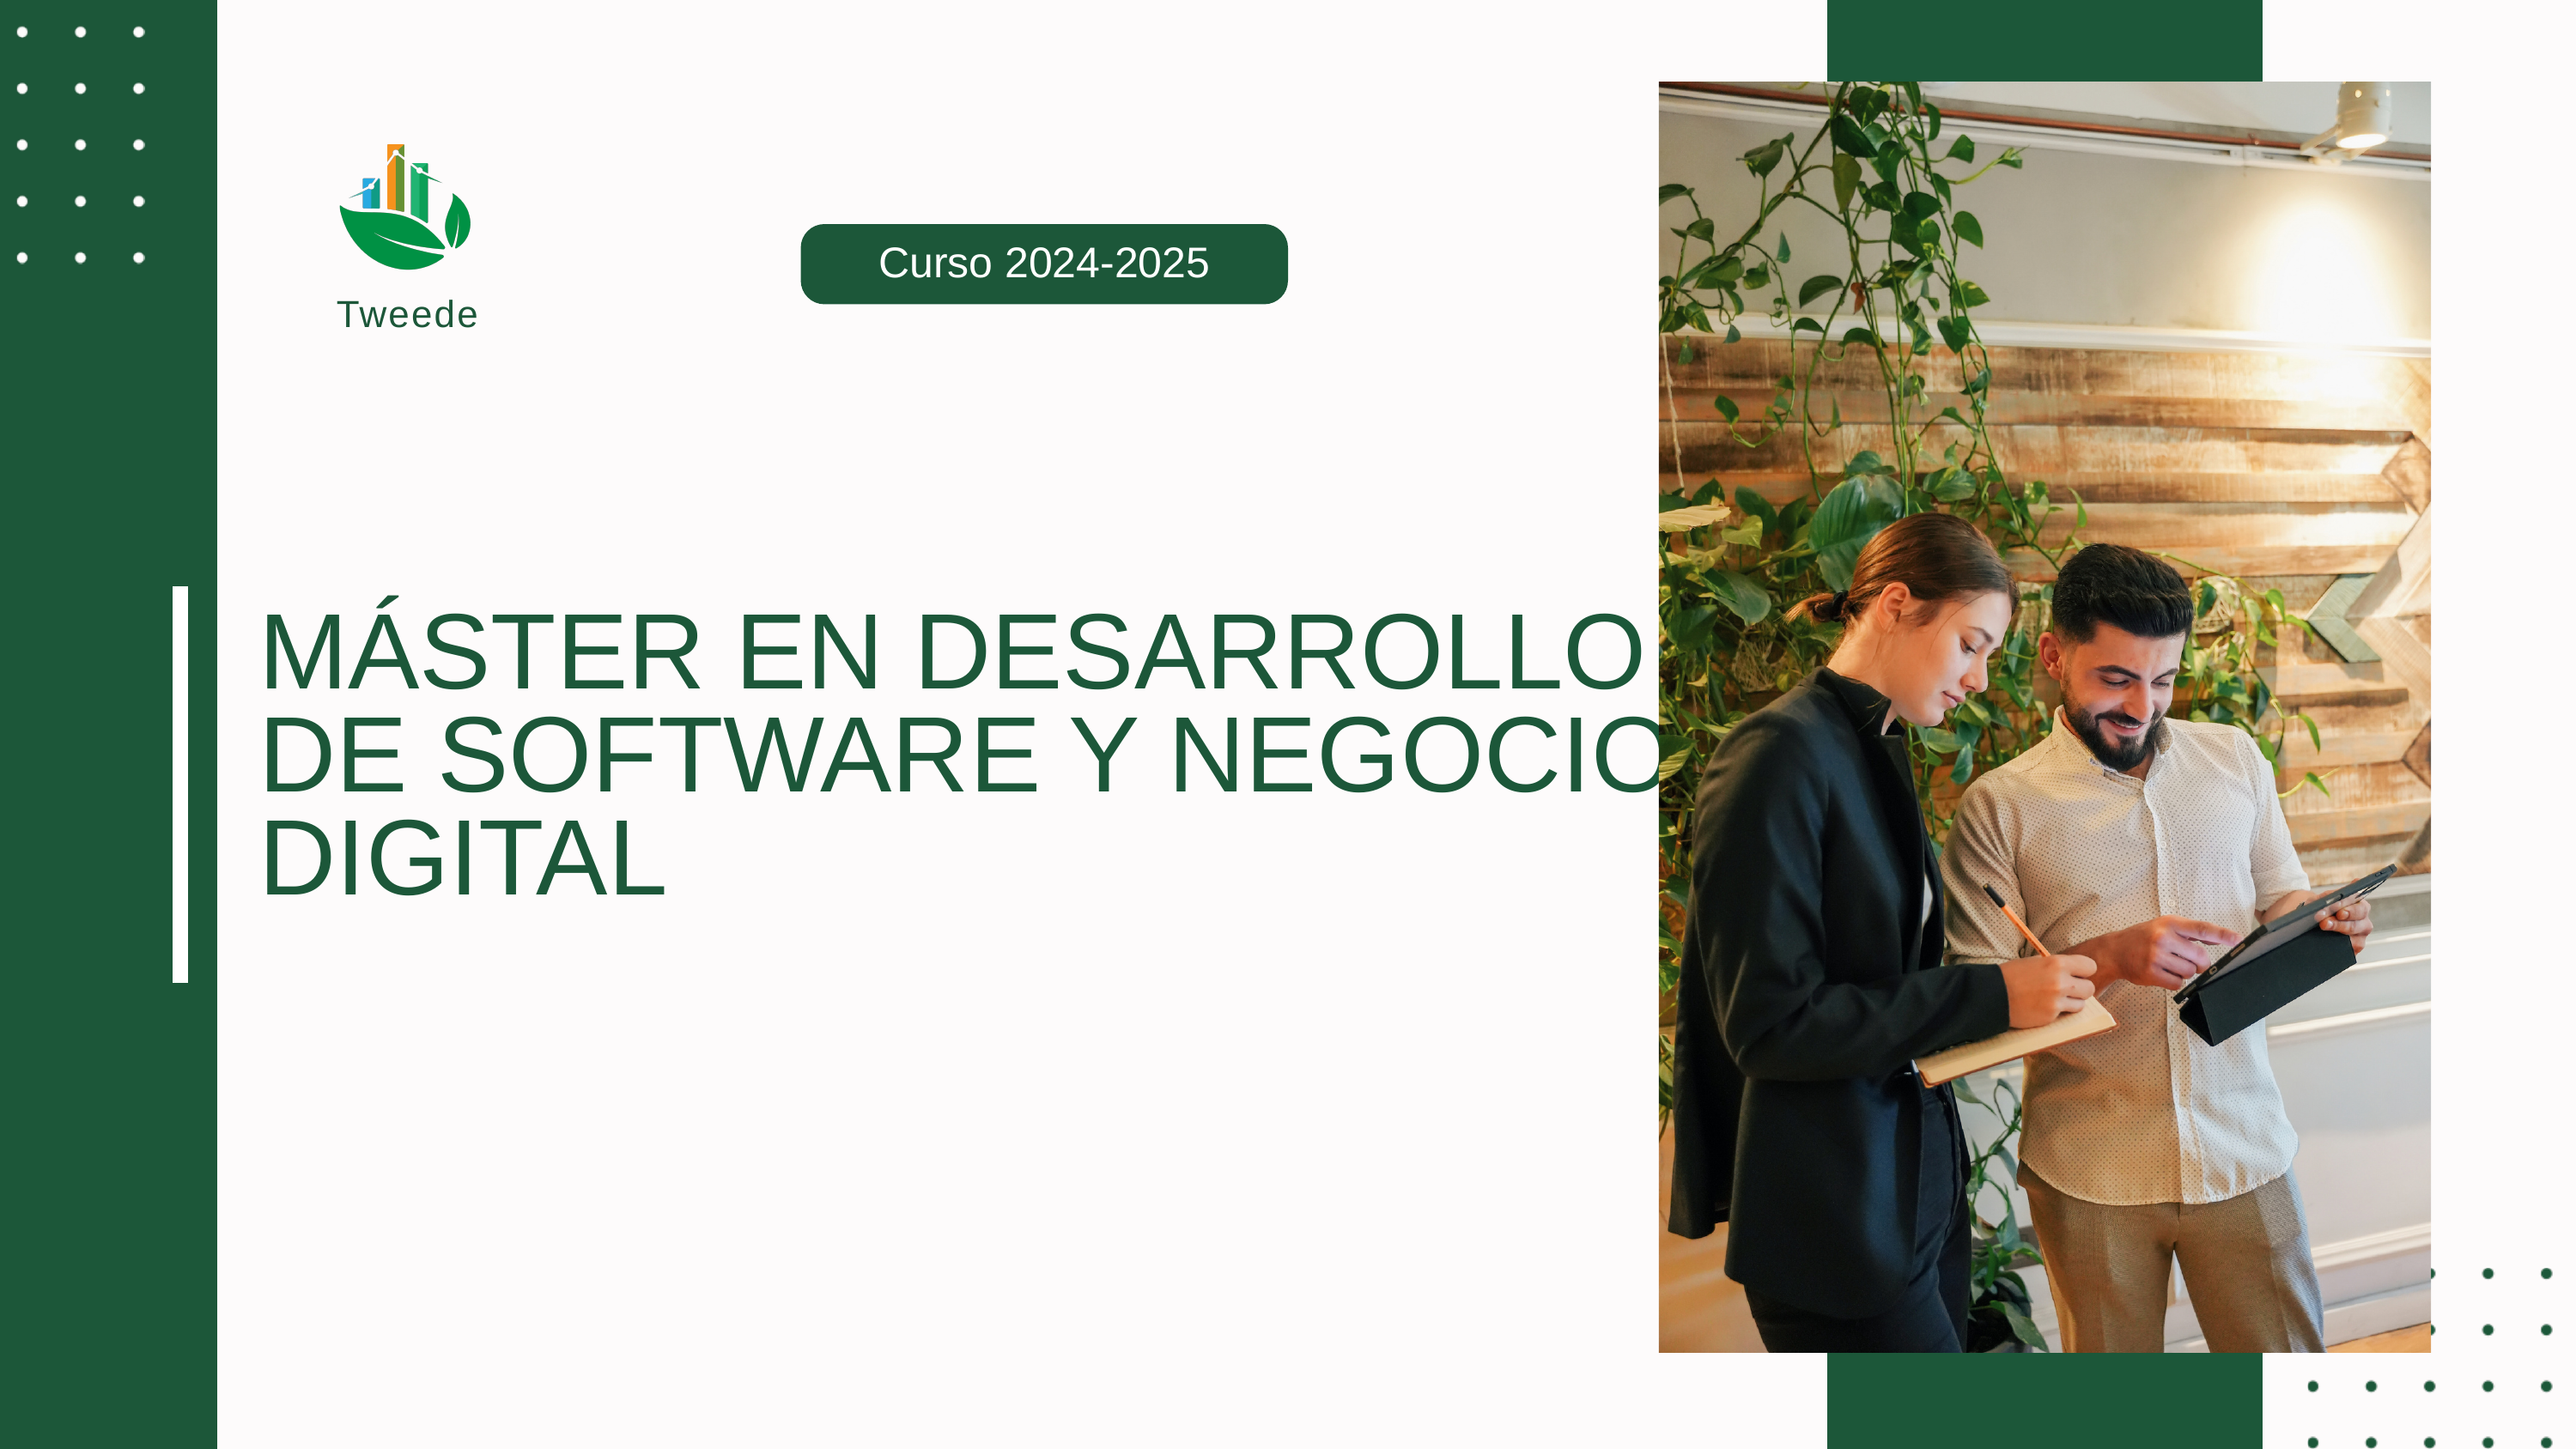

Tweede

Curso 2024-2025

MÁSTER EN DESARROLLO DE SOFTWARE Y NEGOCIO DIGITAL